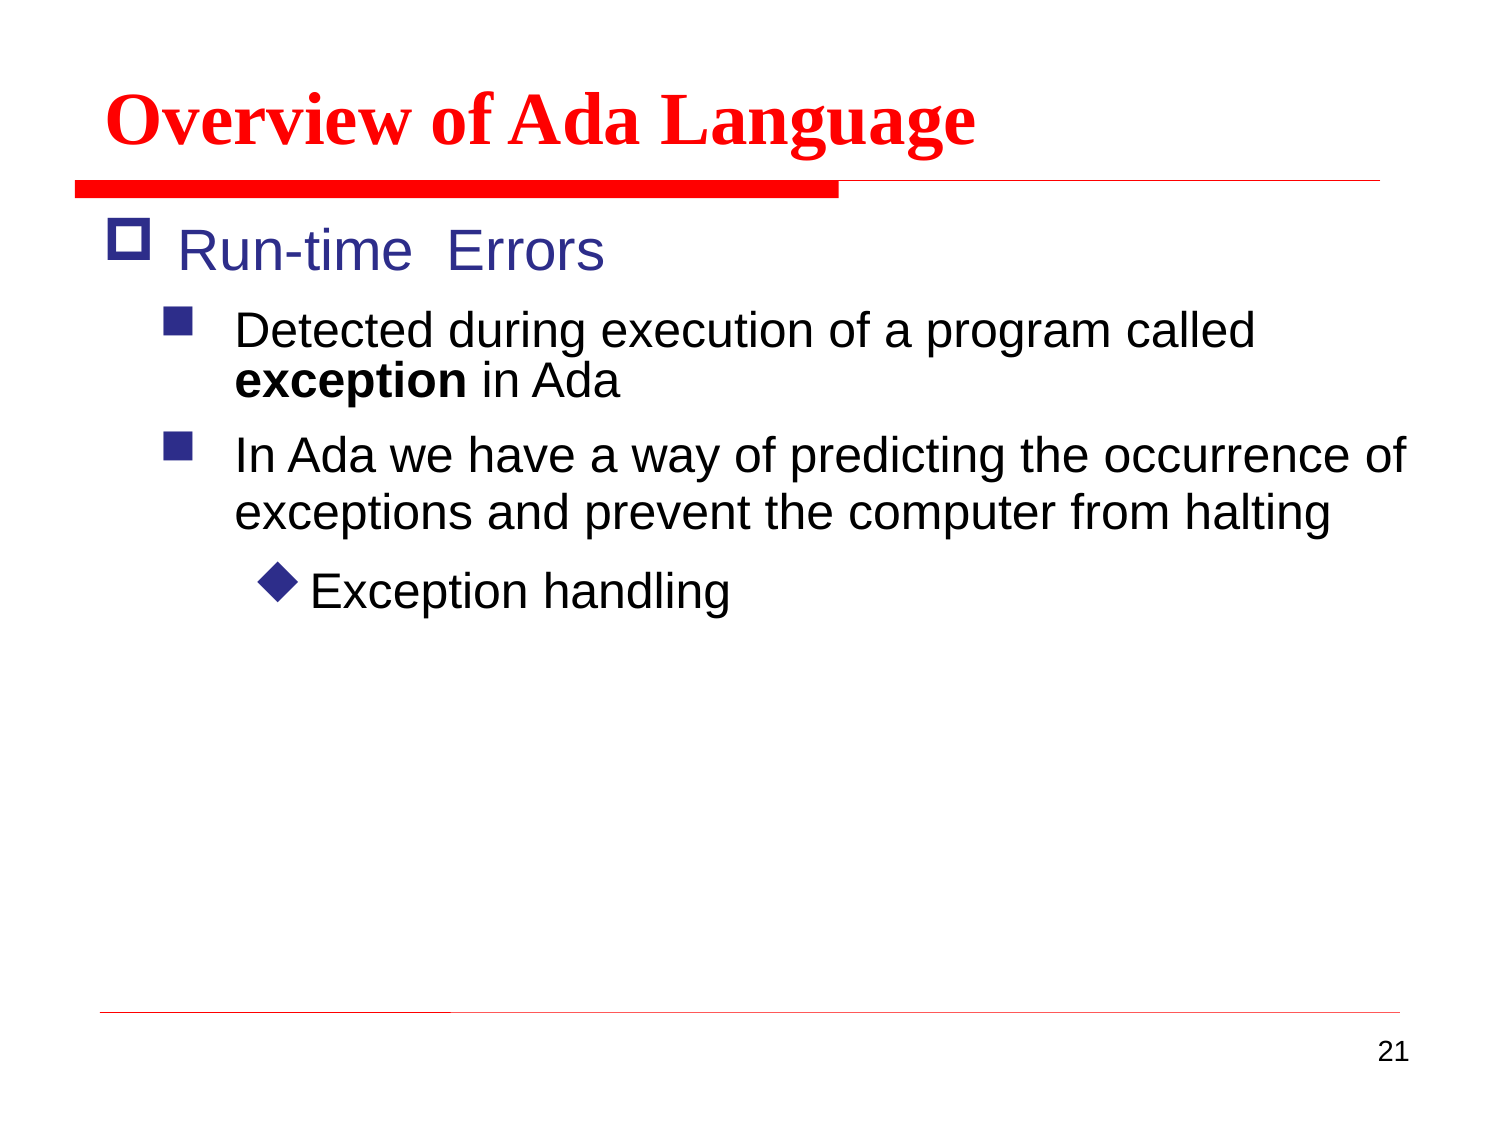

Overview of Ada Language
Run-time  Errors
Detected during execution of a program called exception in Ada

In Ada we have a way of predicting the occurrence of exceptions and prevent the computer from halting
Exception handling
21